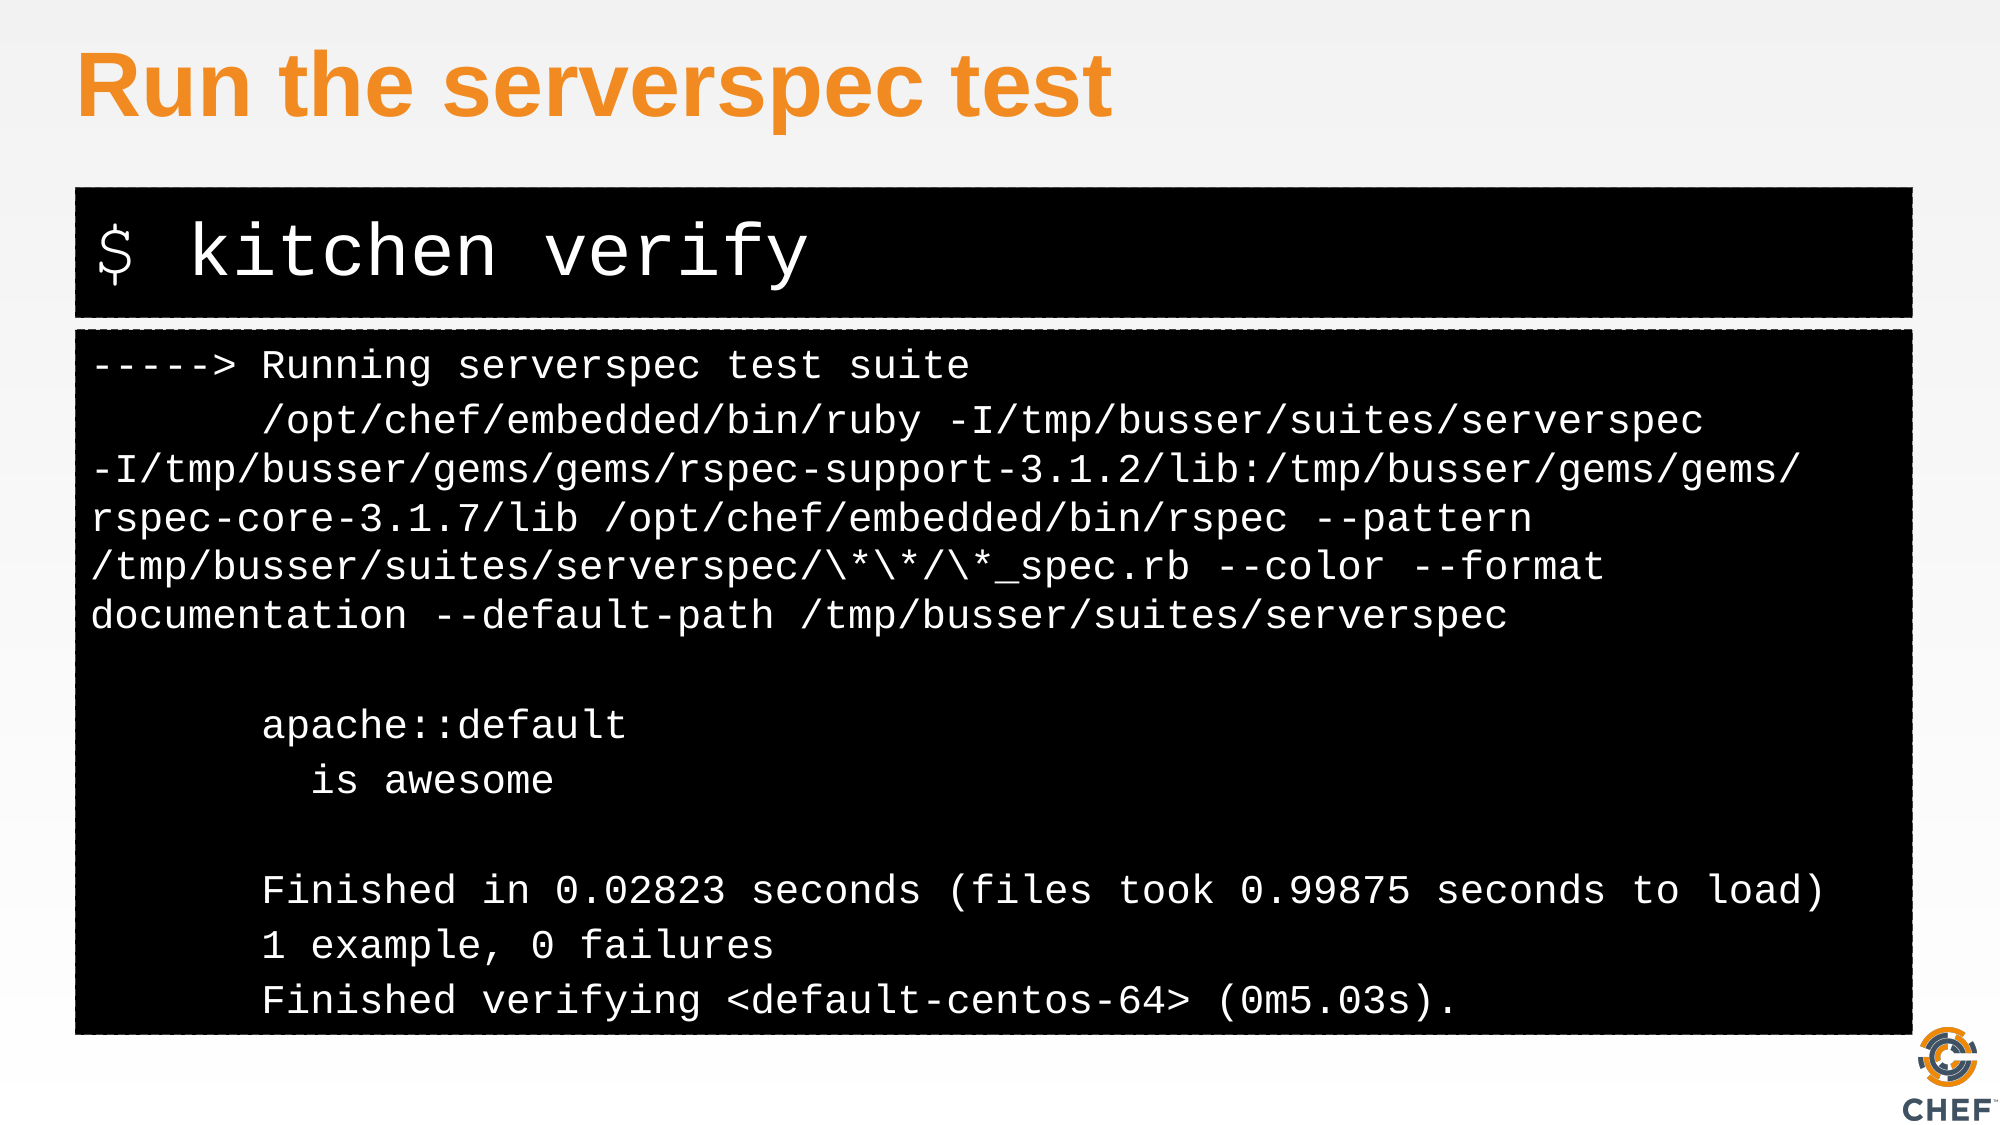

# Run the serverspec test
kitchen verify
-----> Running serverspec test suite
       /opt/chef/embedded/bin/ruby -I/tmp/busser/suites/serverspec -I/tmp/busser/gems/gems/rspec-support-3.1.2/lib:/tmp/busser/gems/gems/rspec-core-3.1.7/lib /opt/chef/embedded/bin/rspec --pattern /tmp/busser/suites/serverspec/\*\*/\*_spec.rb --color --format documentation --default-path /tmp/busser/suites/serverspec

       apache::default
         is awesome

       Finished in 0.02823 seconds (files took 0.99875 seconds to load)
       1 example, 0 failures
       Finished verifying <default-centos-64> (0m5.03s).